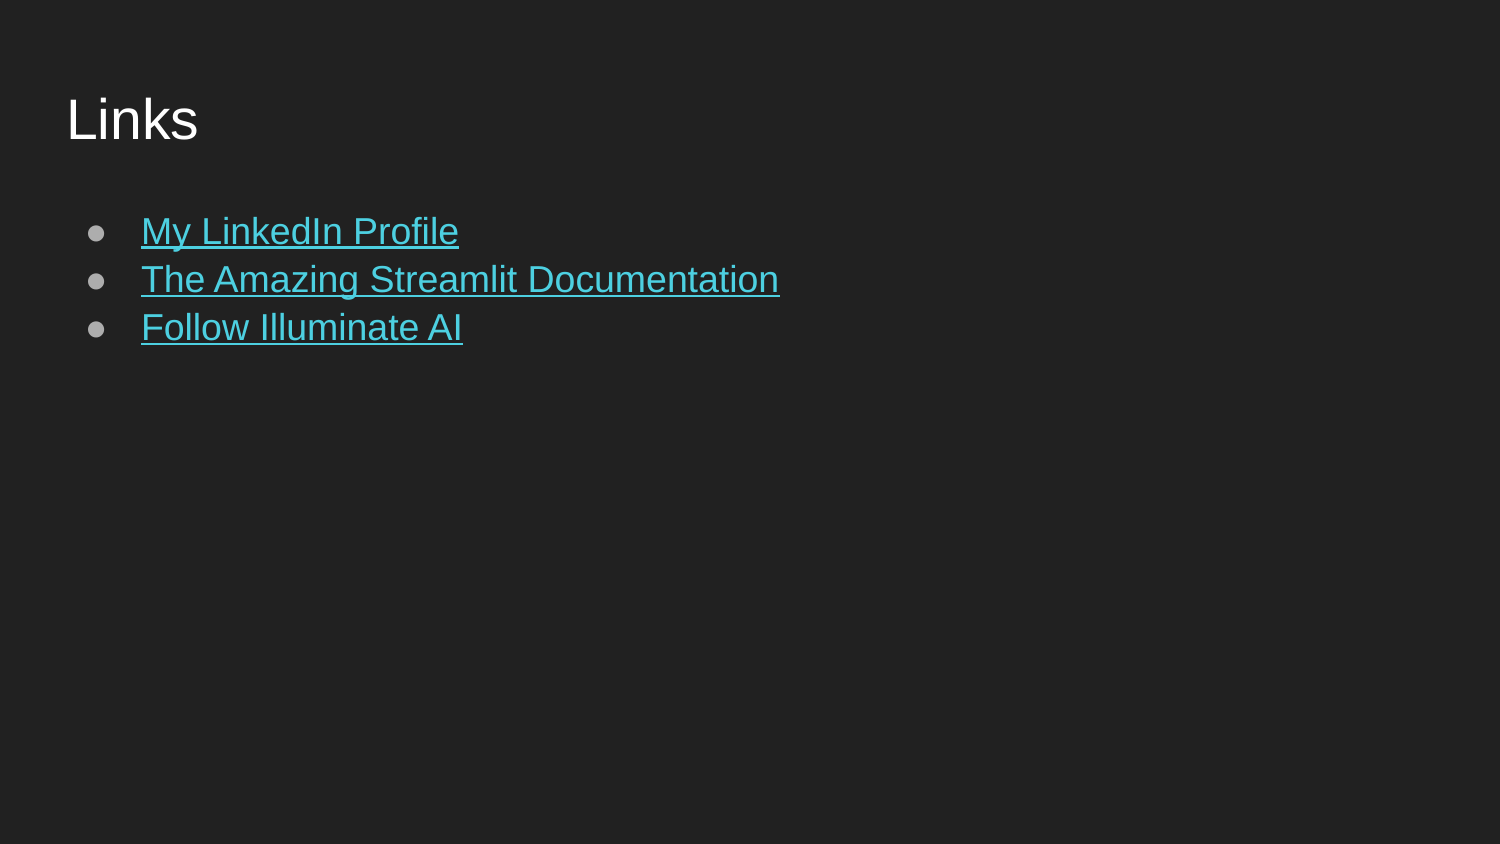

# Links
My LinkedIn Profile
The Amazing Streamlit Documentation
Follow Illuminate AI